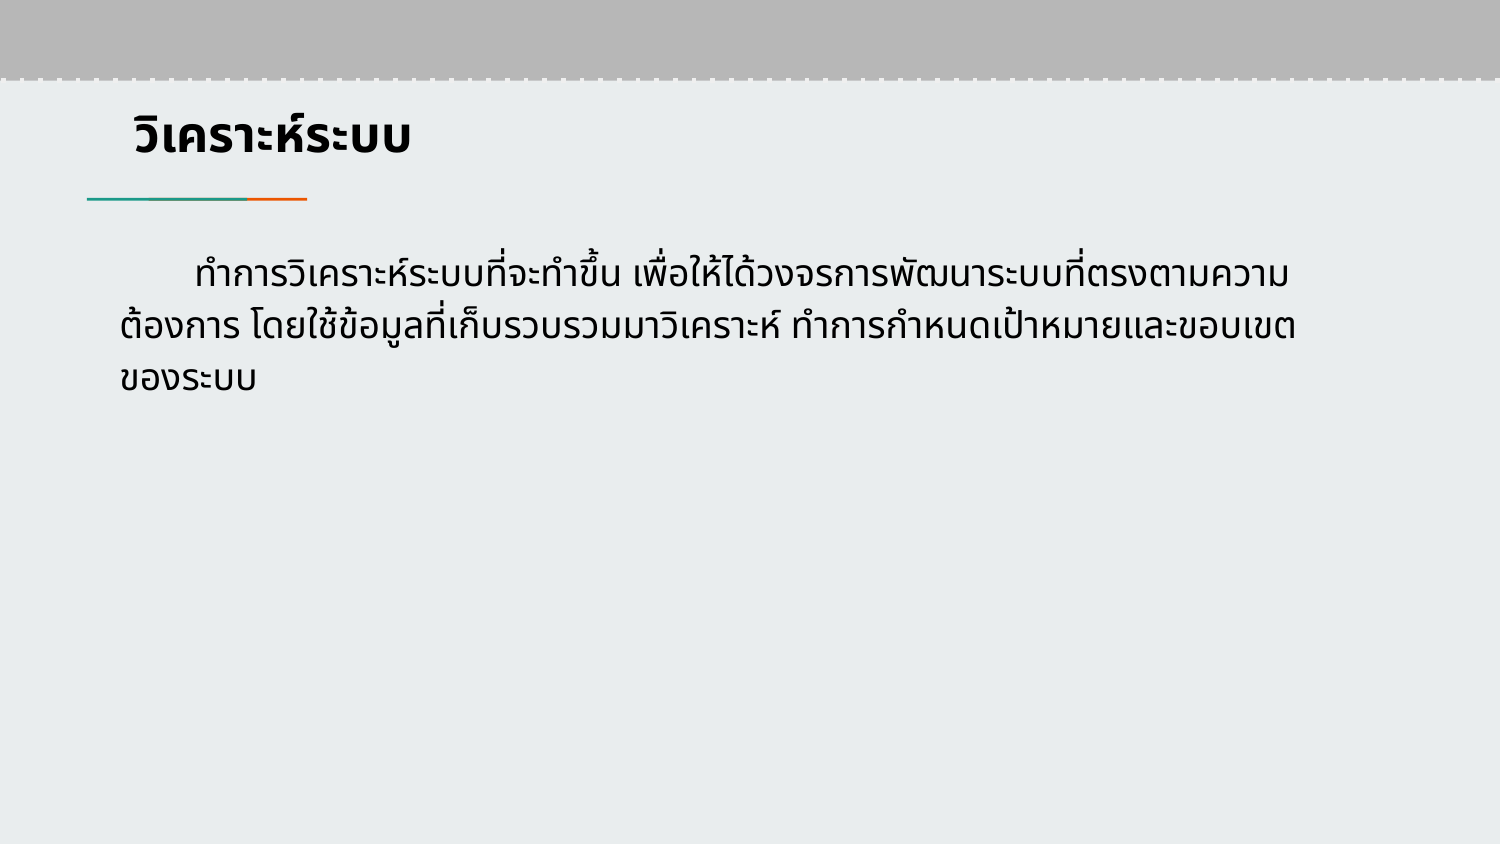

วิเคราะห์ระบบ

# ทำการวิเคราะห์ระบบที่จะทำขึ้น เพื่อให้ได้วงจรการพัฒนาระบบที่ตรงตามความต้องการ โดยใช้ข้อมูลที่เก็บรวบรวมมาวิเคราะห์ ทำการกำหนดเป้าหมายและขอบเขตของระบบ